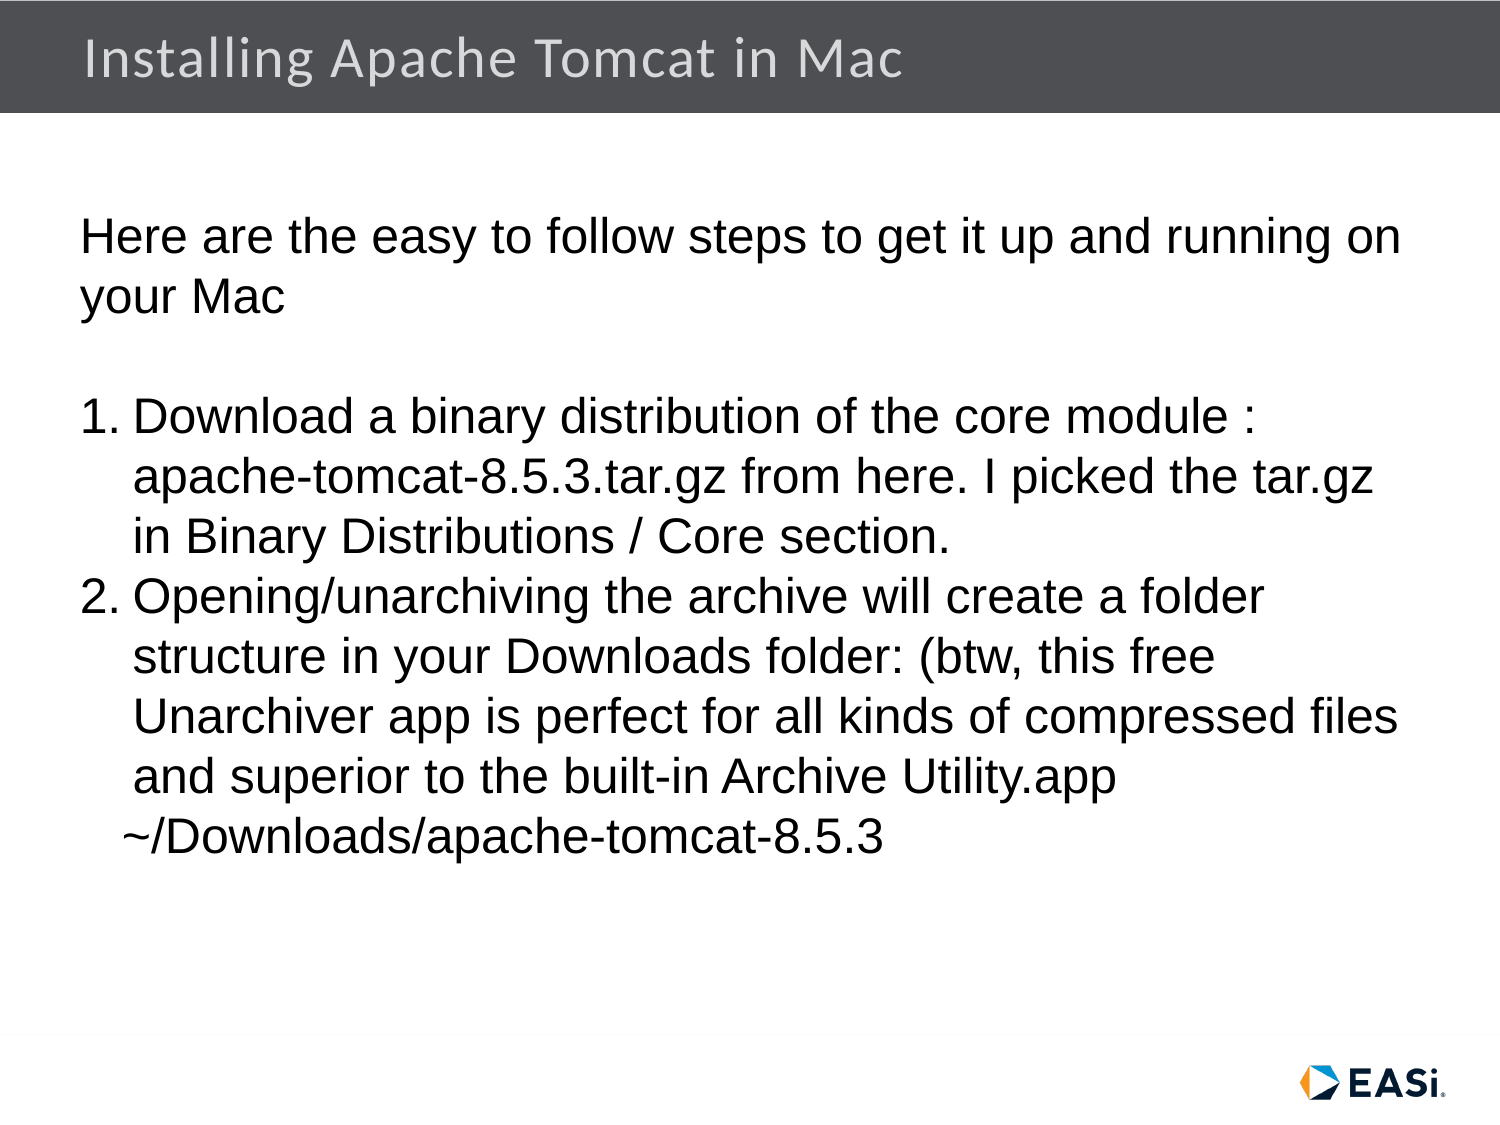

# Installing Apache Tomcat in Mac
Here are the easy to follow steps to get it up and running on your Mac

Download a binary distribution of the core module : apache-tomcat-8.5.3.tar.gz from here. I picked the tar.gz in Binary Distributions / Core section.
Opening/unarchiving the archive will create a folder structure in your Downloads folder: (btw, this free Unarchiver app is perfect for all kinds of compressed files and superior to the built-in Archive Utility.app
   ~/Downloads/apache-tomcat-8.5.3
2
3